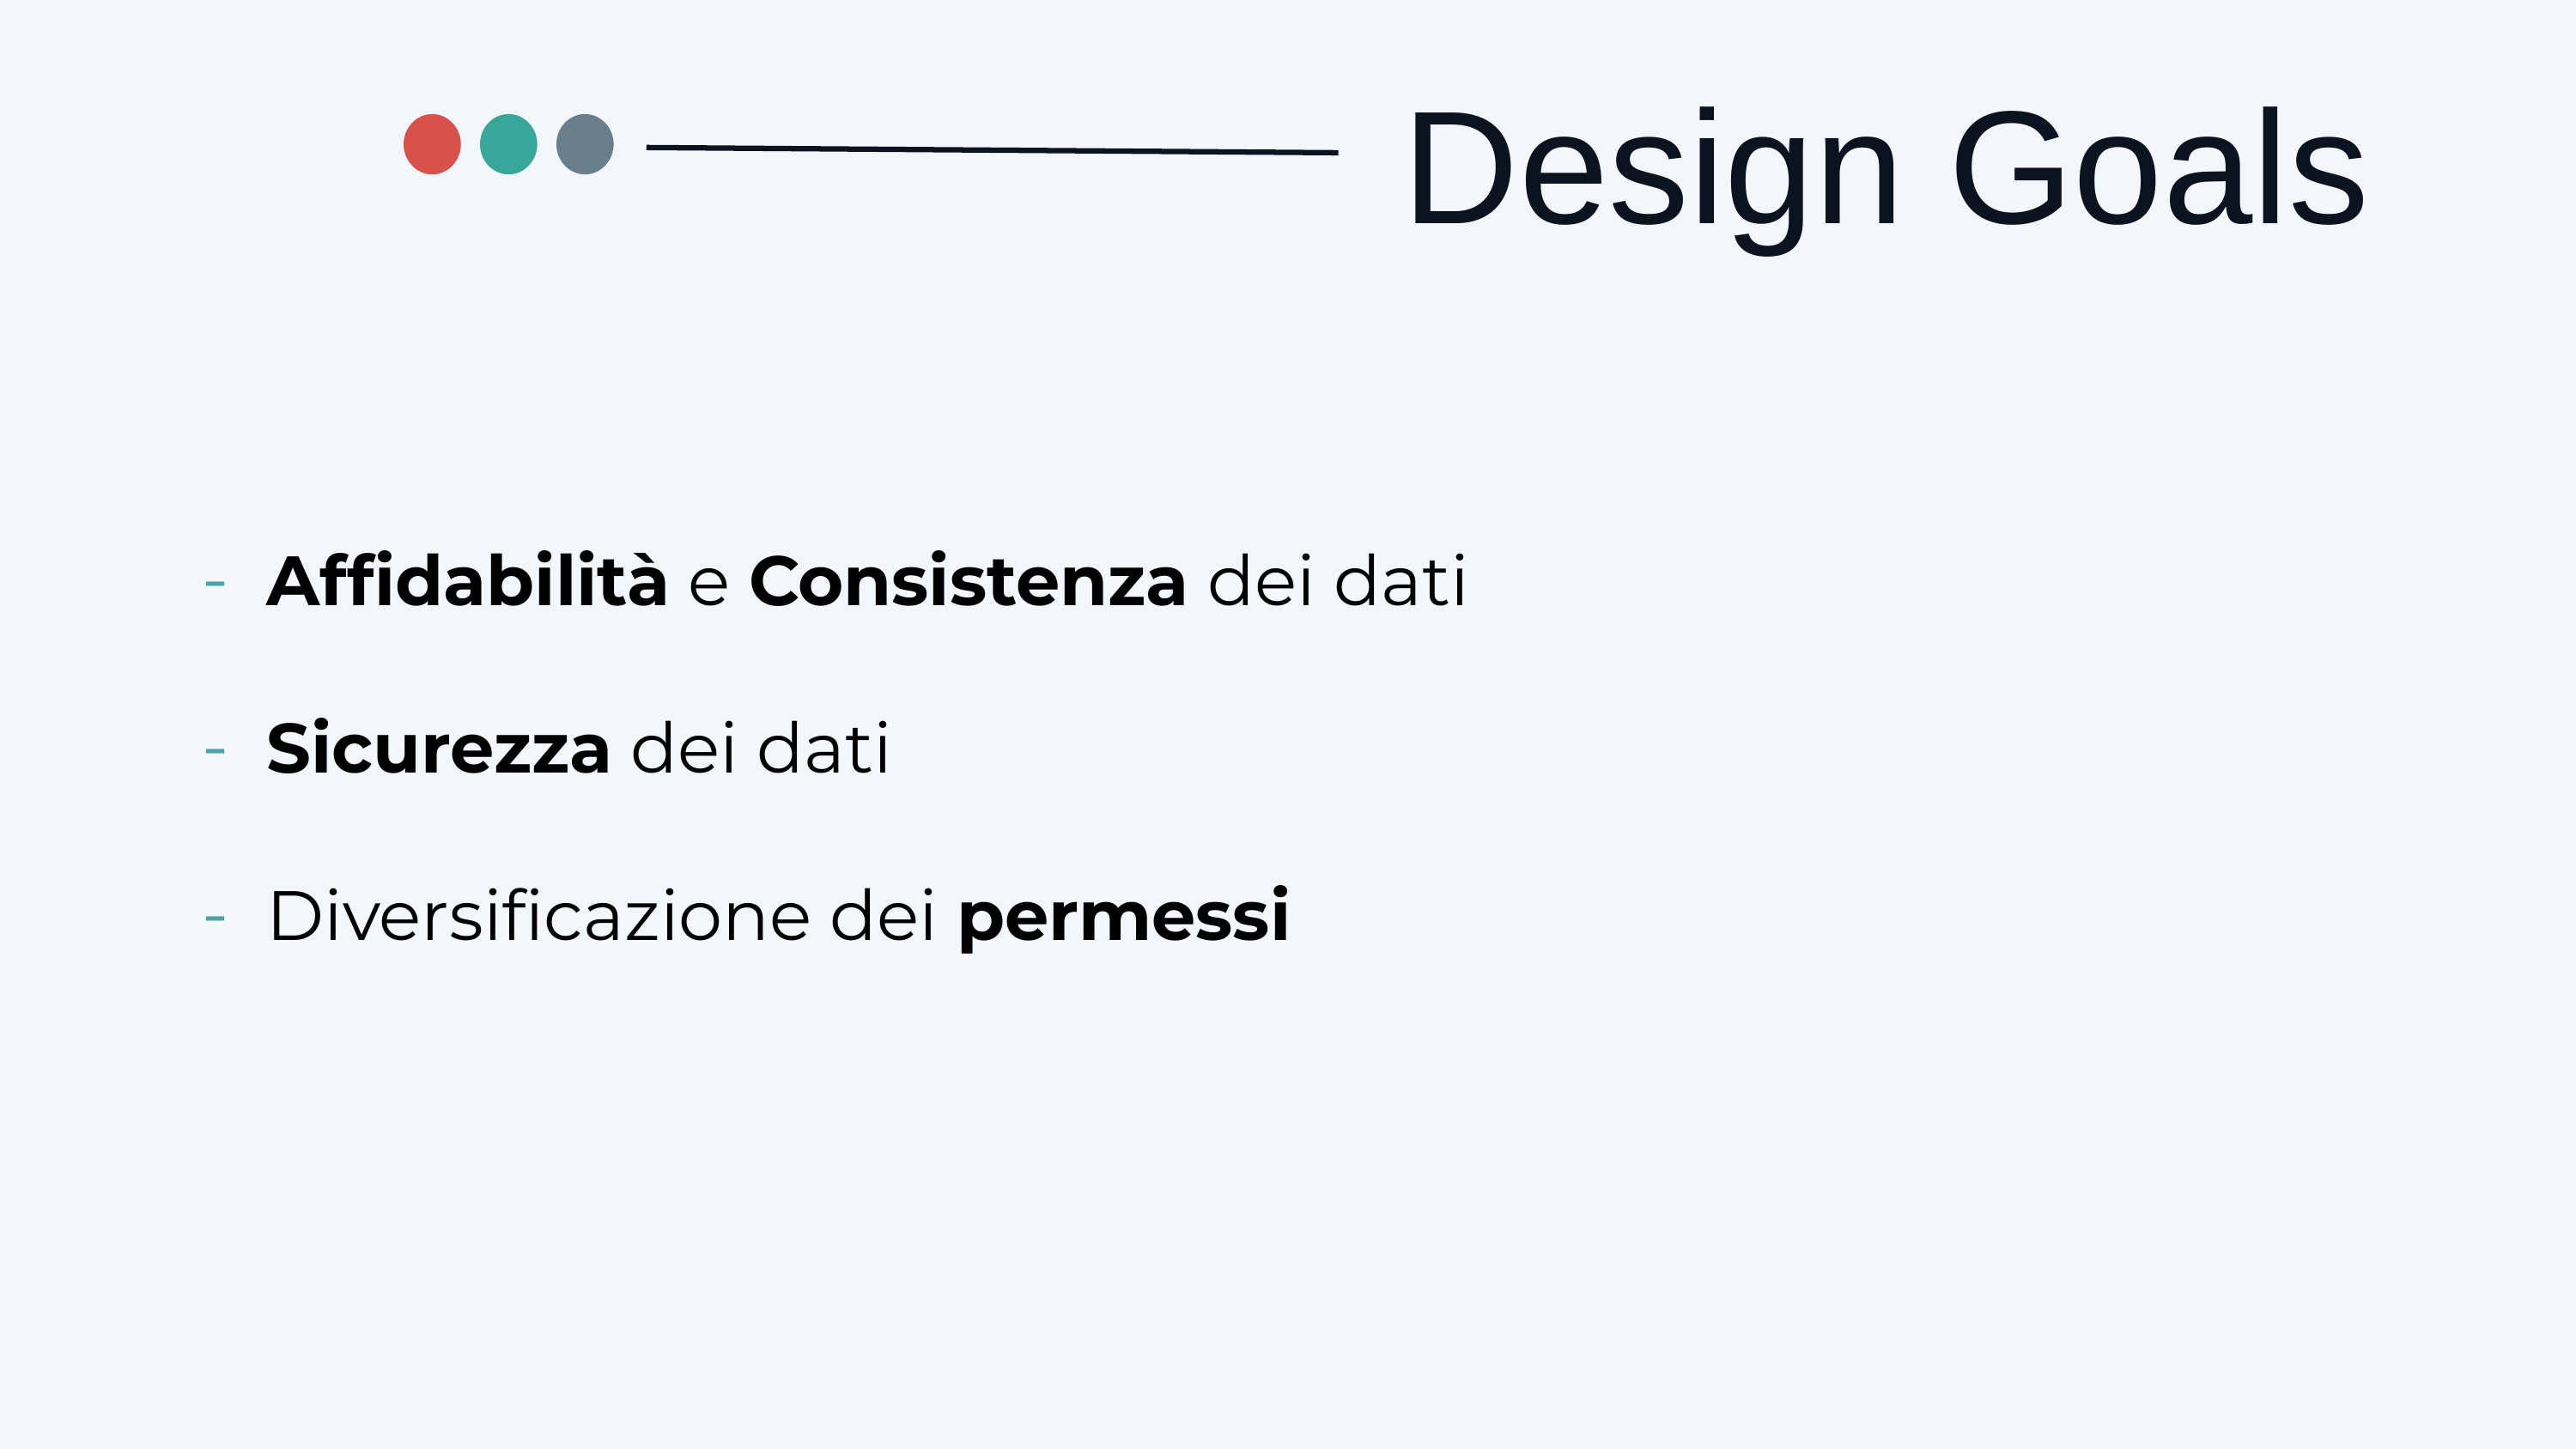

Design Goals

Affidabilità e Consistenza dei dati
Sicurezza dei dati
Diversificazione dei permessi

4